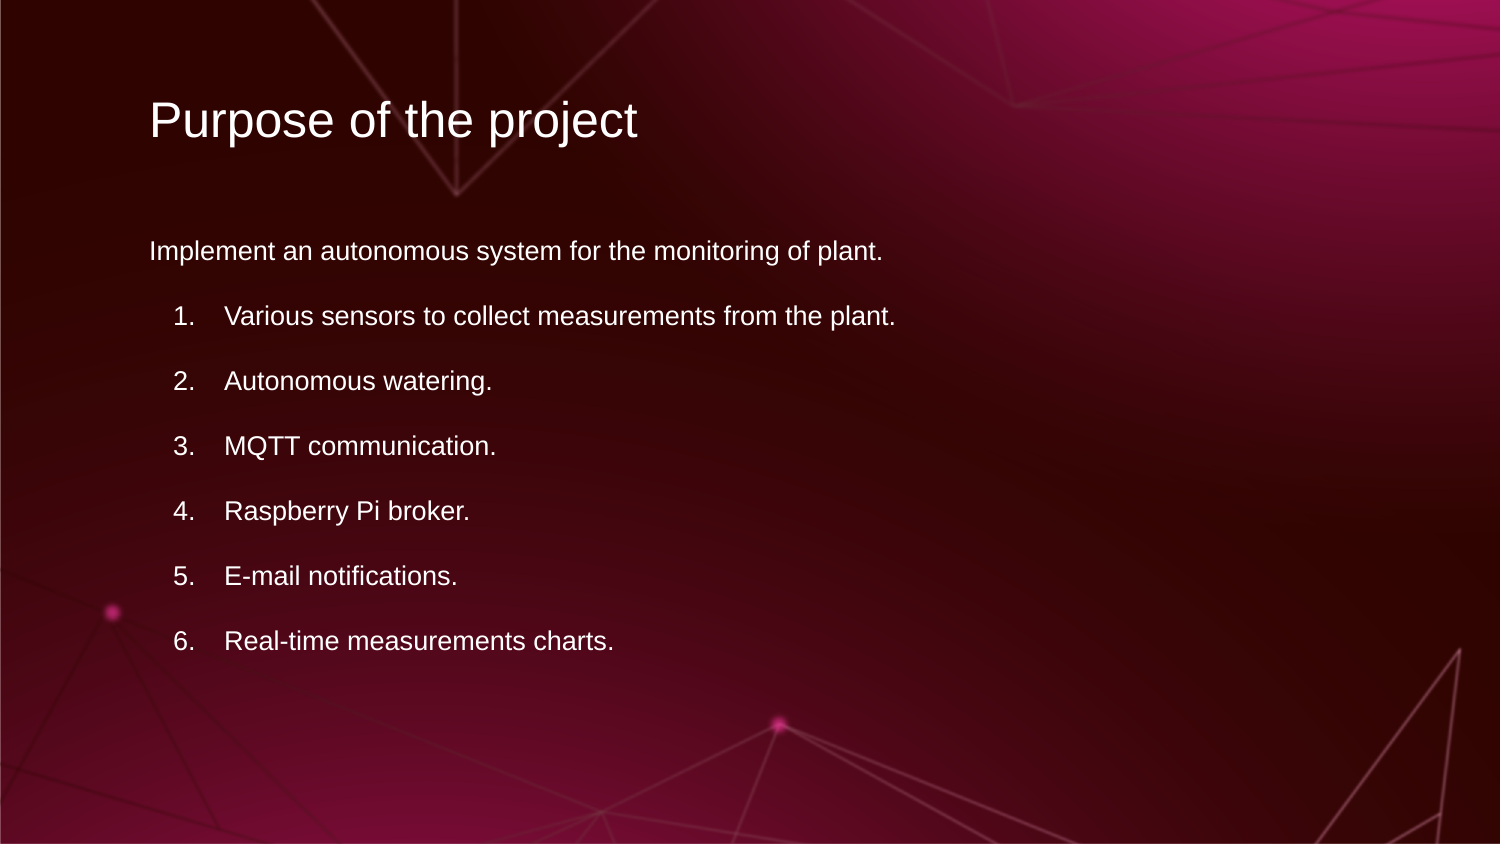

# Purpose of the project
Implement an autonomous system for the monitoring of plant.

Various sensors to collect measurements from the plant.

Autonomous watering.

MQTT communication.

Raspberry Pi broker.

E-mail notifications.

Real-time measurements charts.